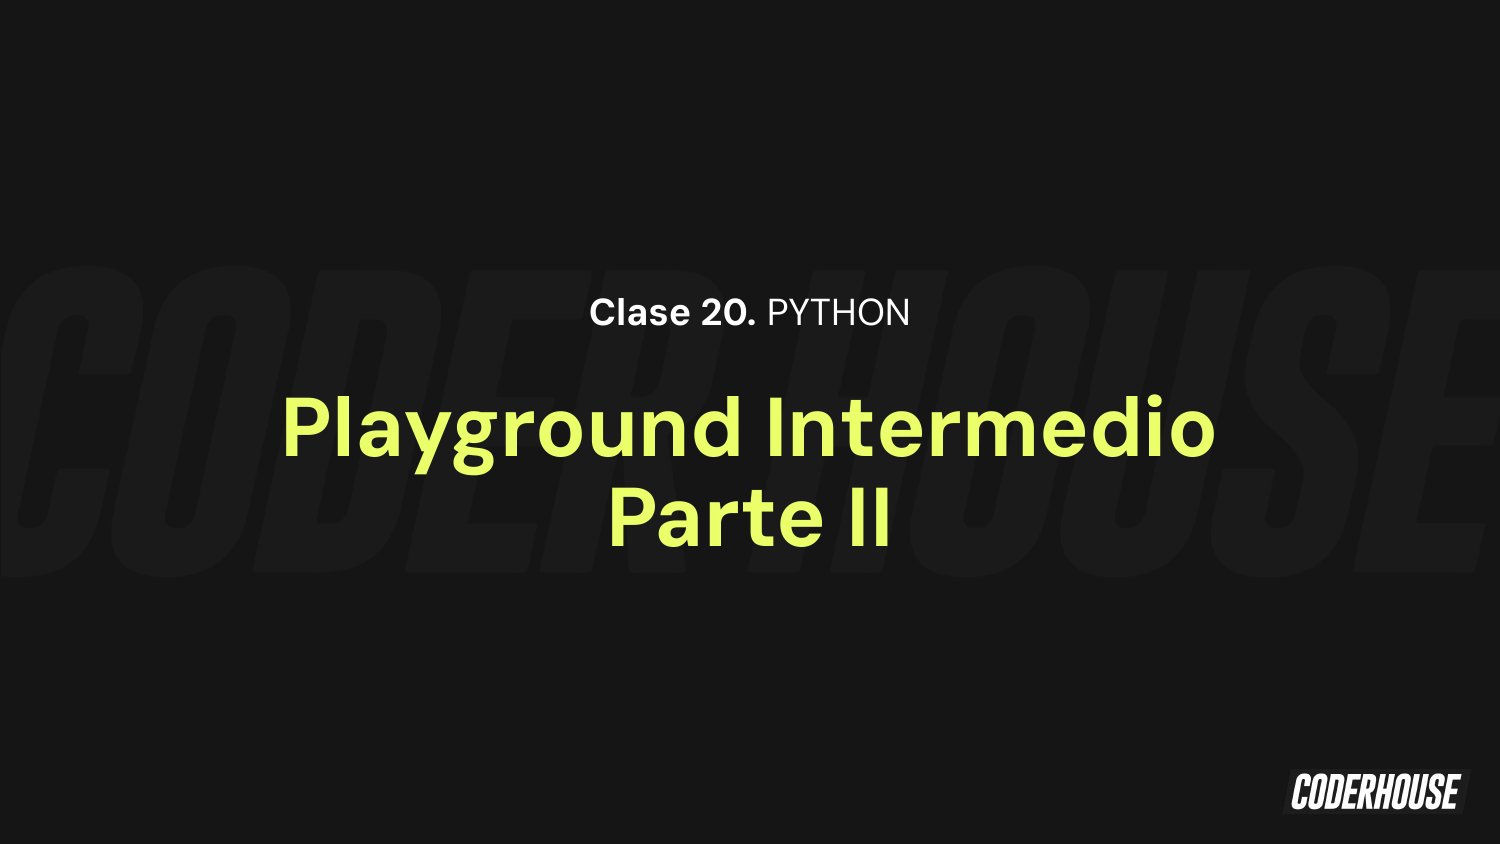

Clase 20. PYTHON
Playground Intermedio Parte II